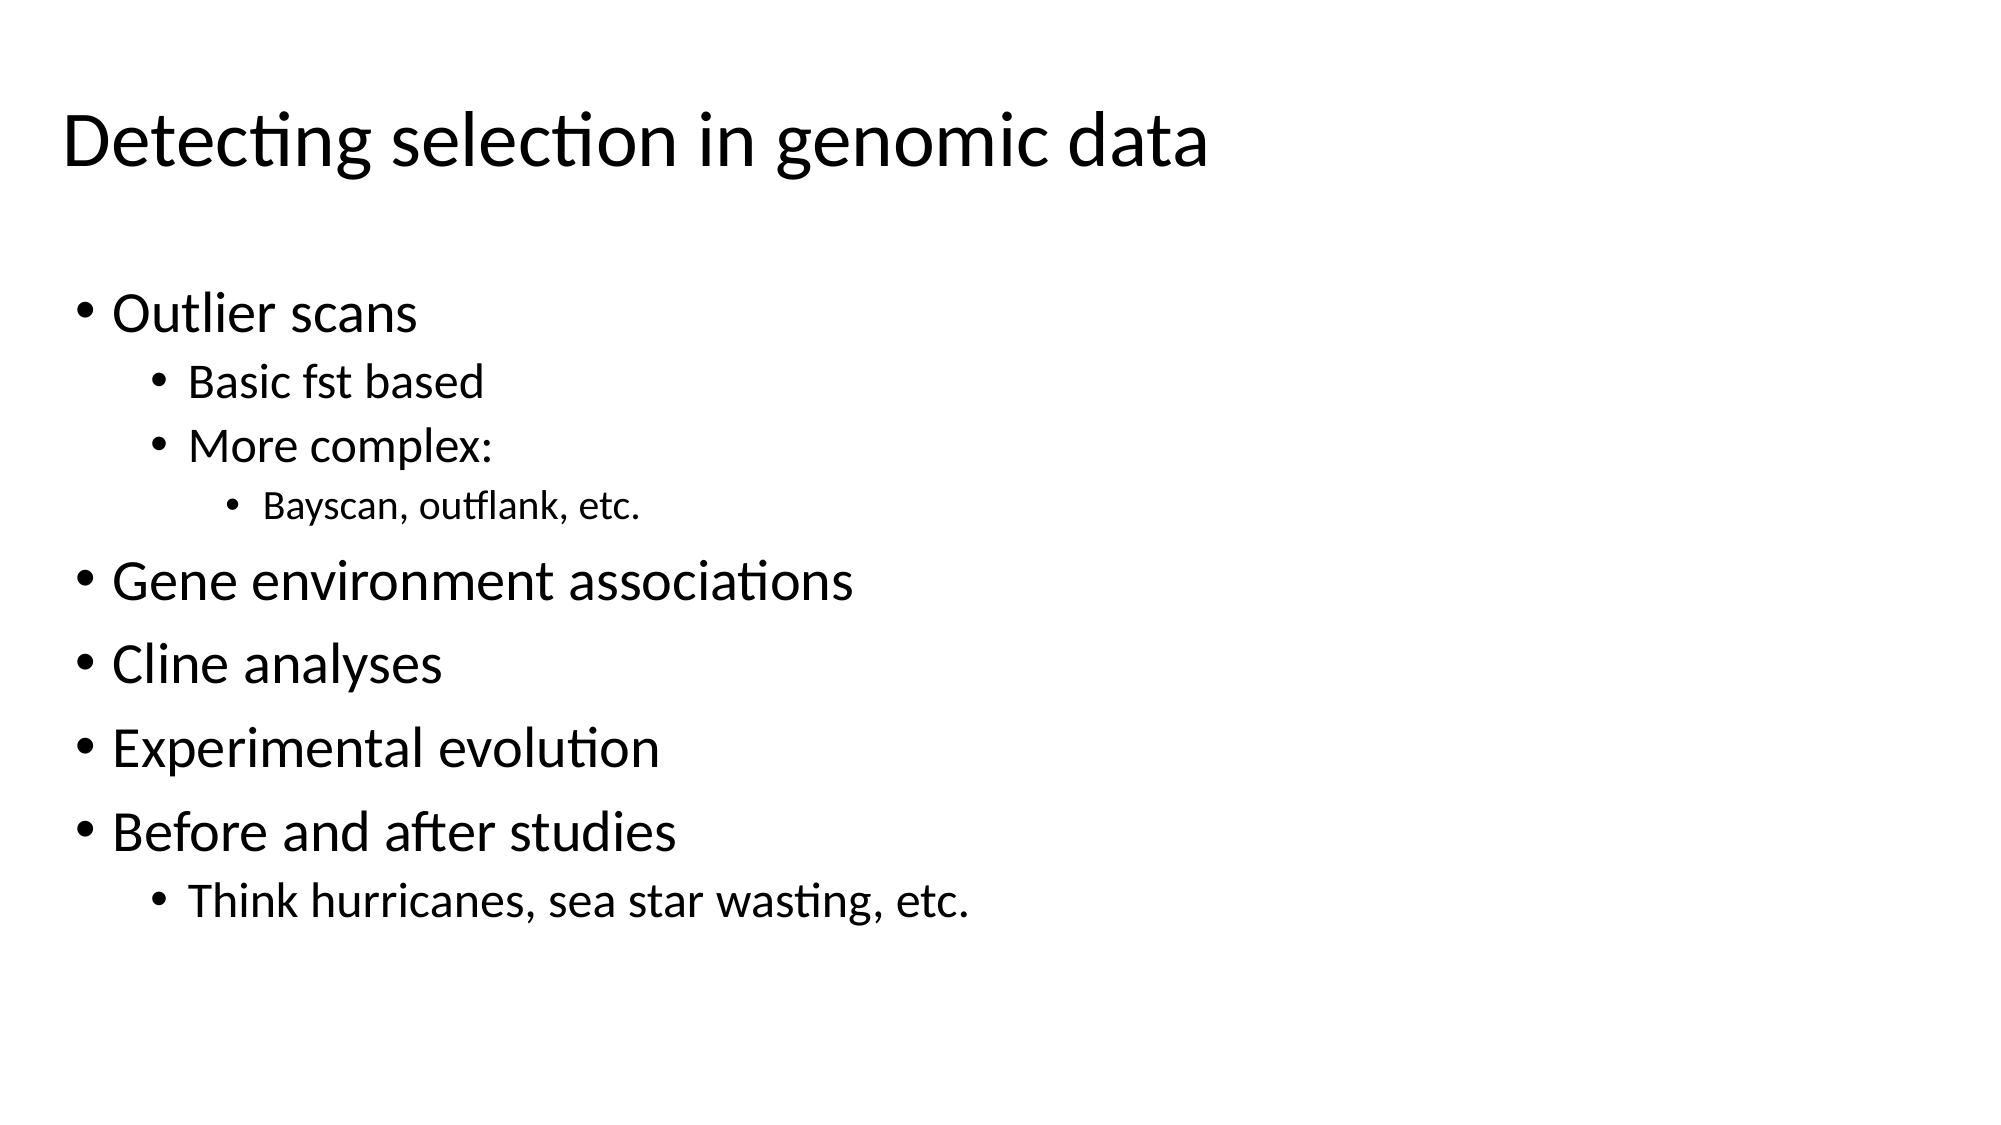

# Detecting selection in genomic data
Outlier scans
Basic fst based
More complex:
Bayscan, outflank, etc.
Gene environment associations
Cline analyses
Experimental evolution
Before and after studies
Think hurricanes, sea star wasting, etc.